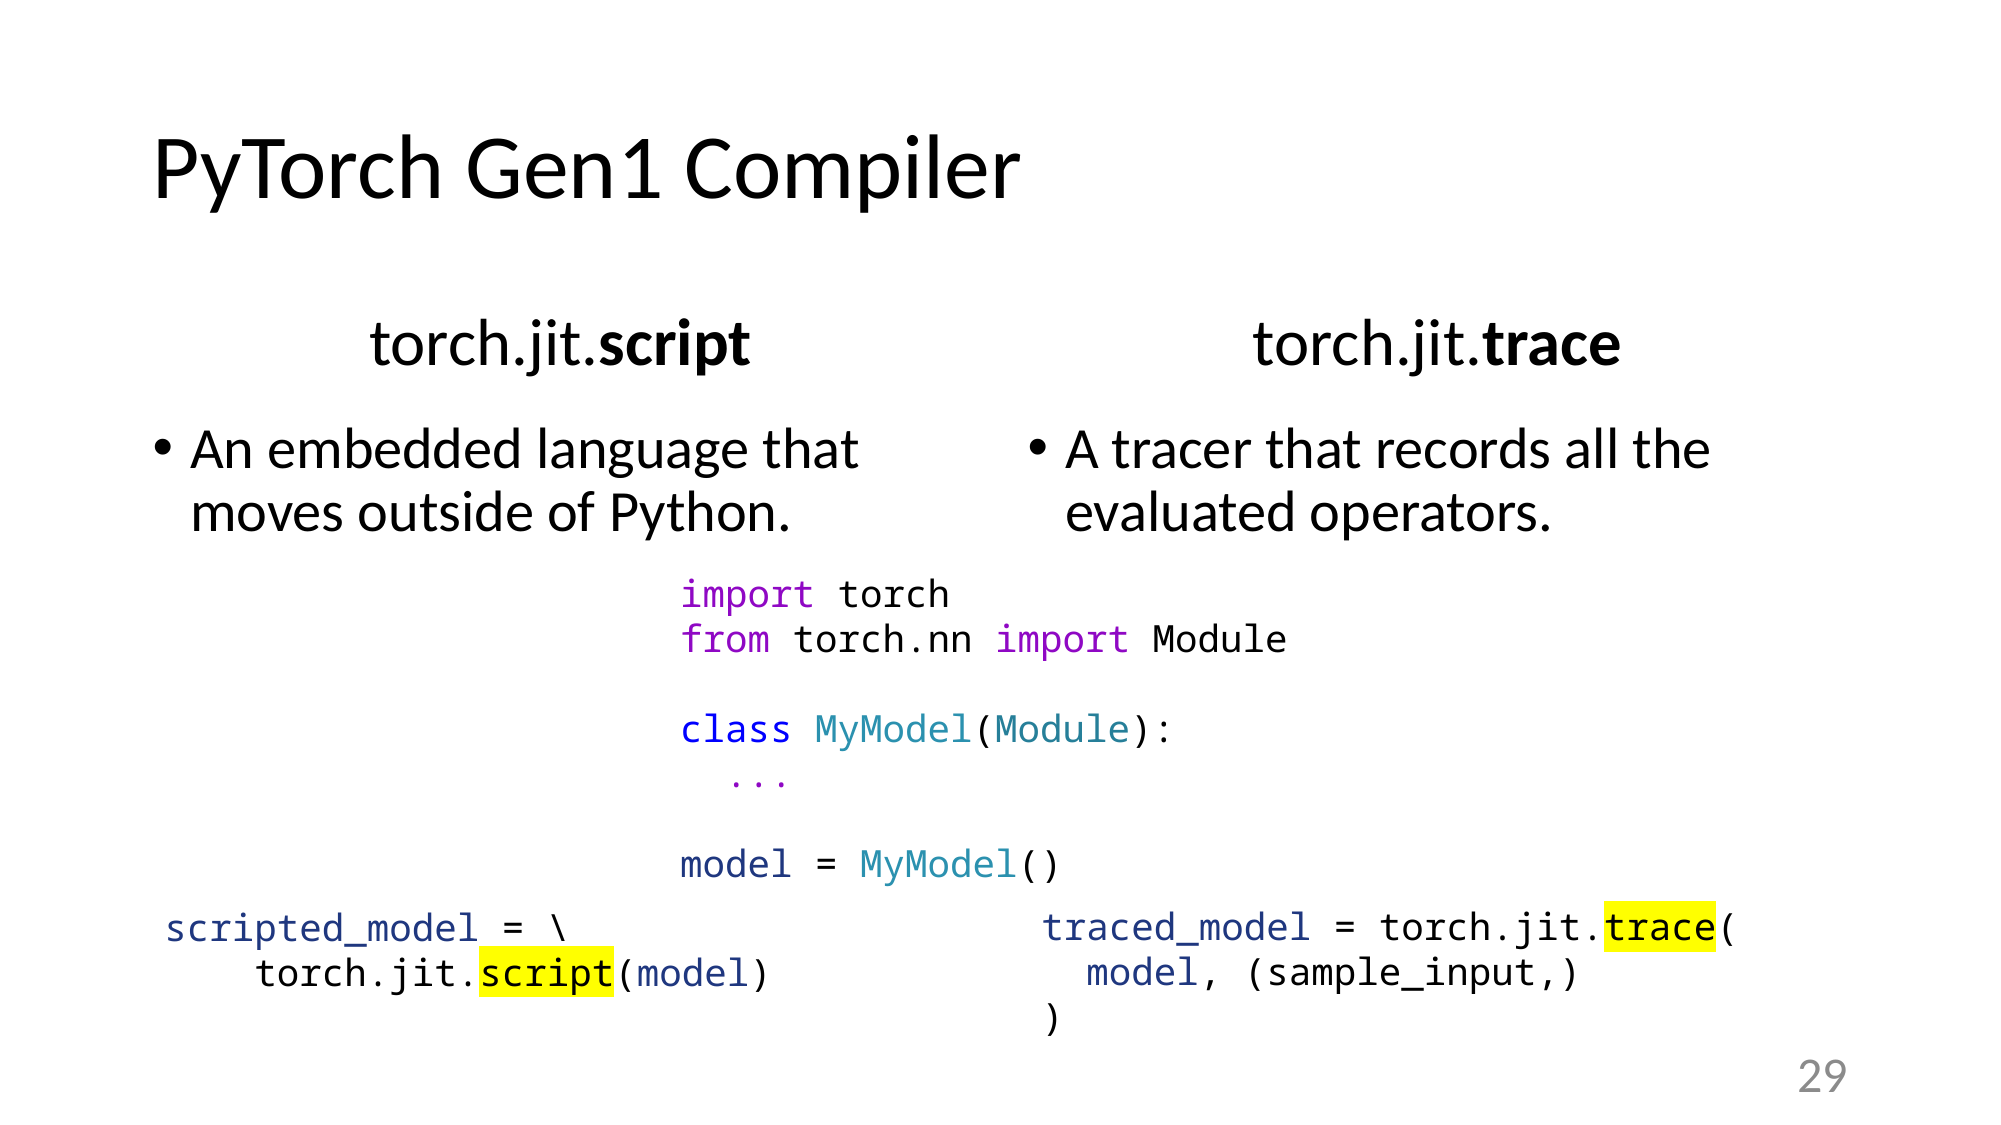

# PyTorch Gen1 Compiler
torch.jit.script
torch.jit.trace
An embedded language that moves outside of Python.
A tracer that records all the evaluated operators.
import torch
from torch.nn import Module
class MyModel(Module):
  ...

model = MyModel()
traced_model = torch.jit.trace(
  model, (sample_input,)
)
scripted_model = \
    torch.jit.script(model)
29